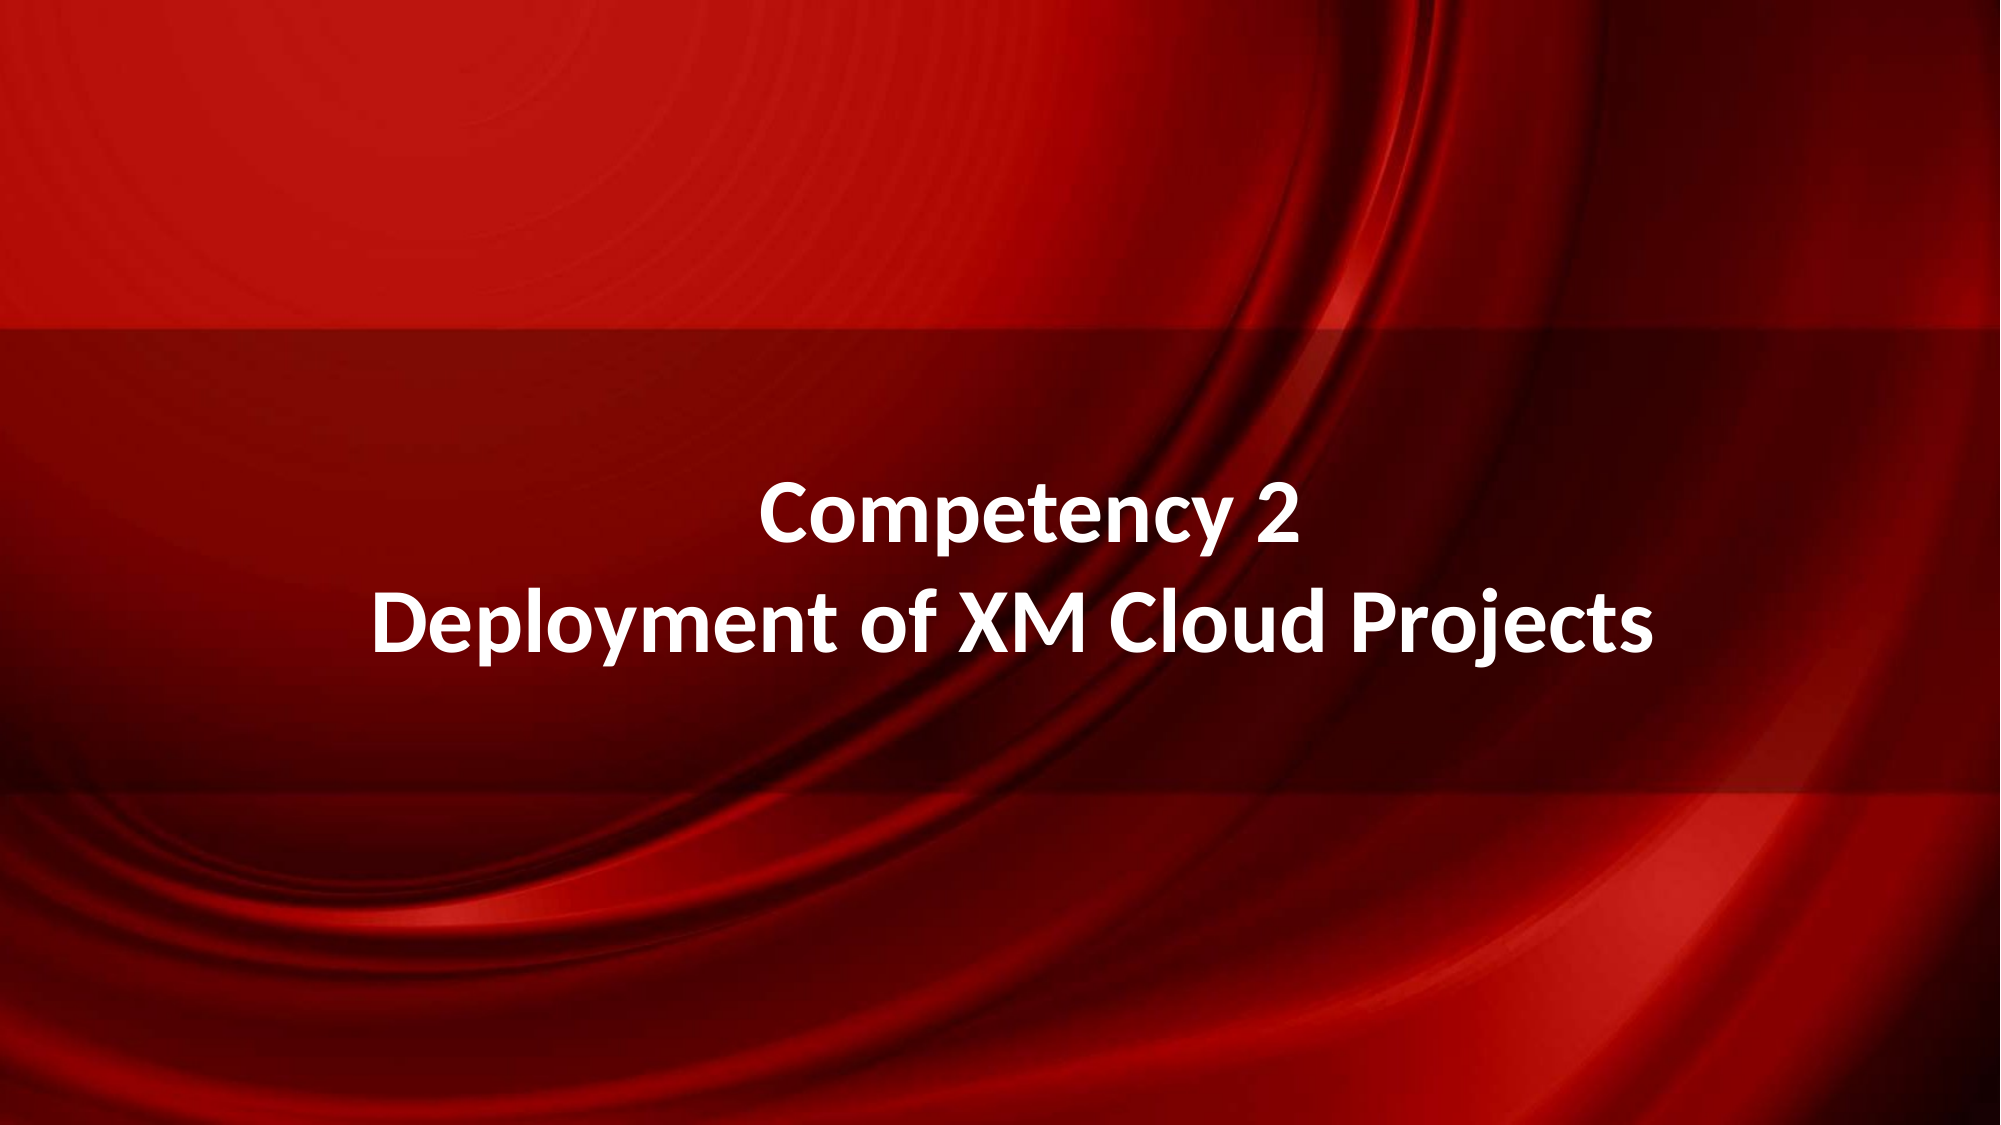

Competency 2
Deployment of XM Cloud Projects